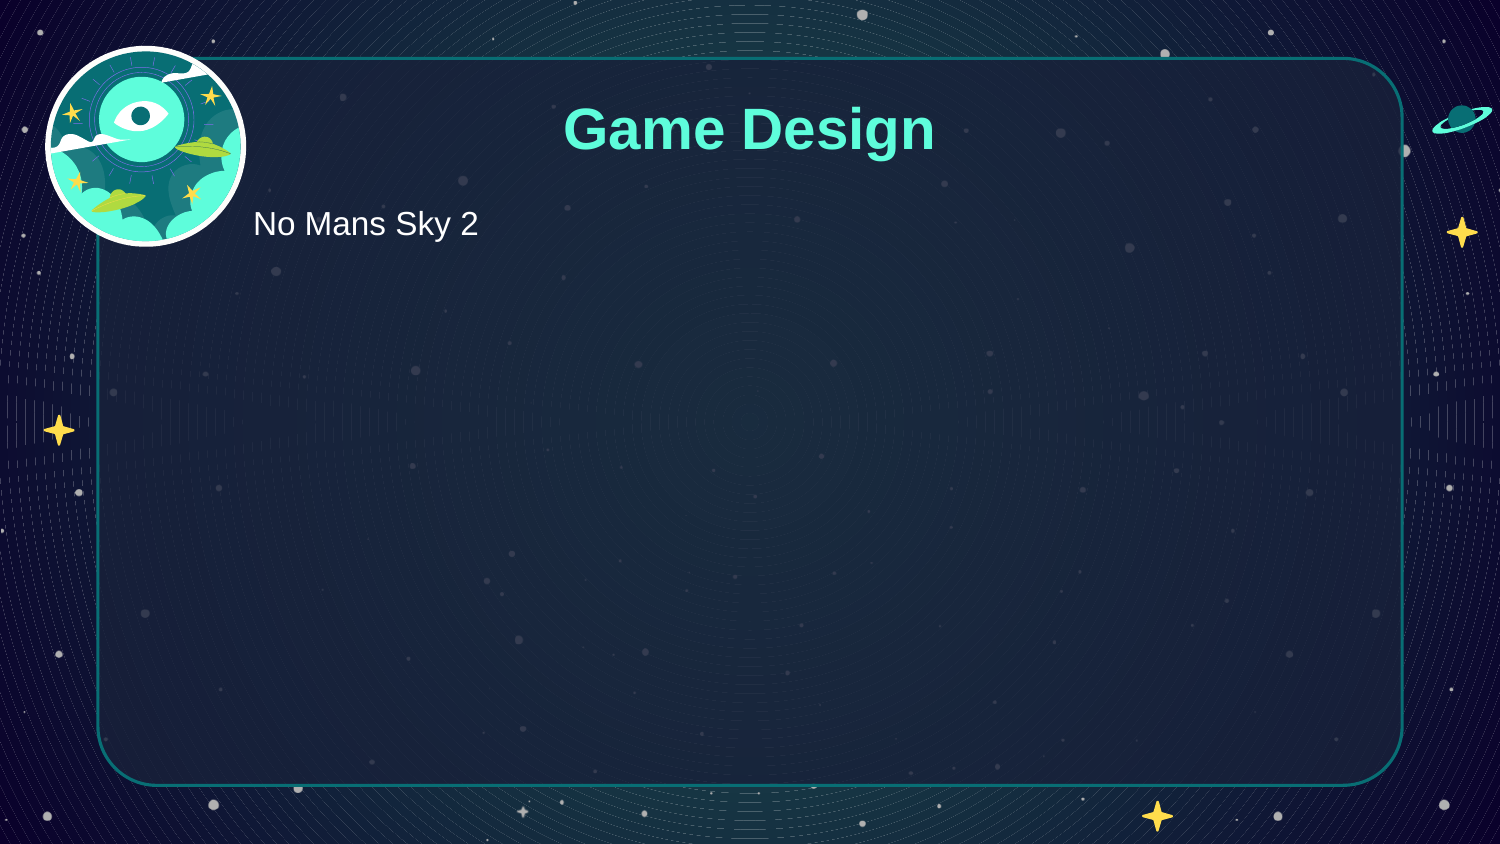

# Game Design
No Mans Sky 2